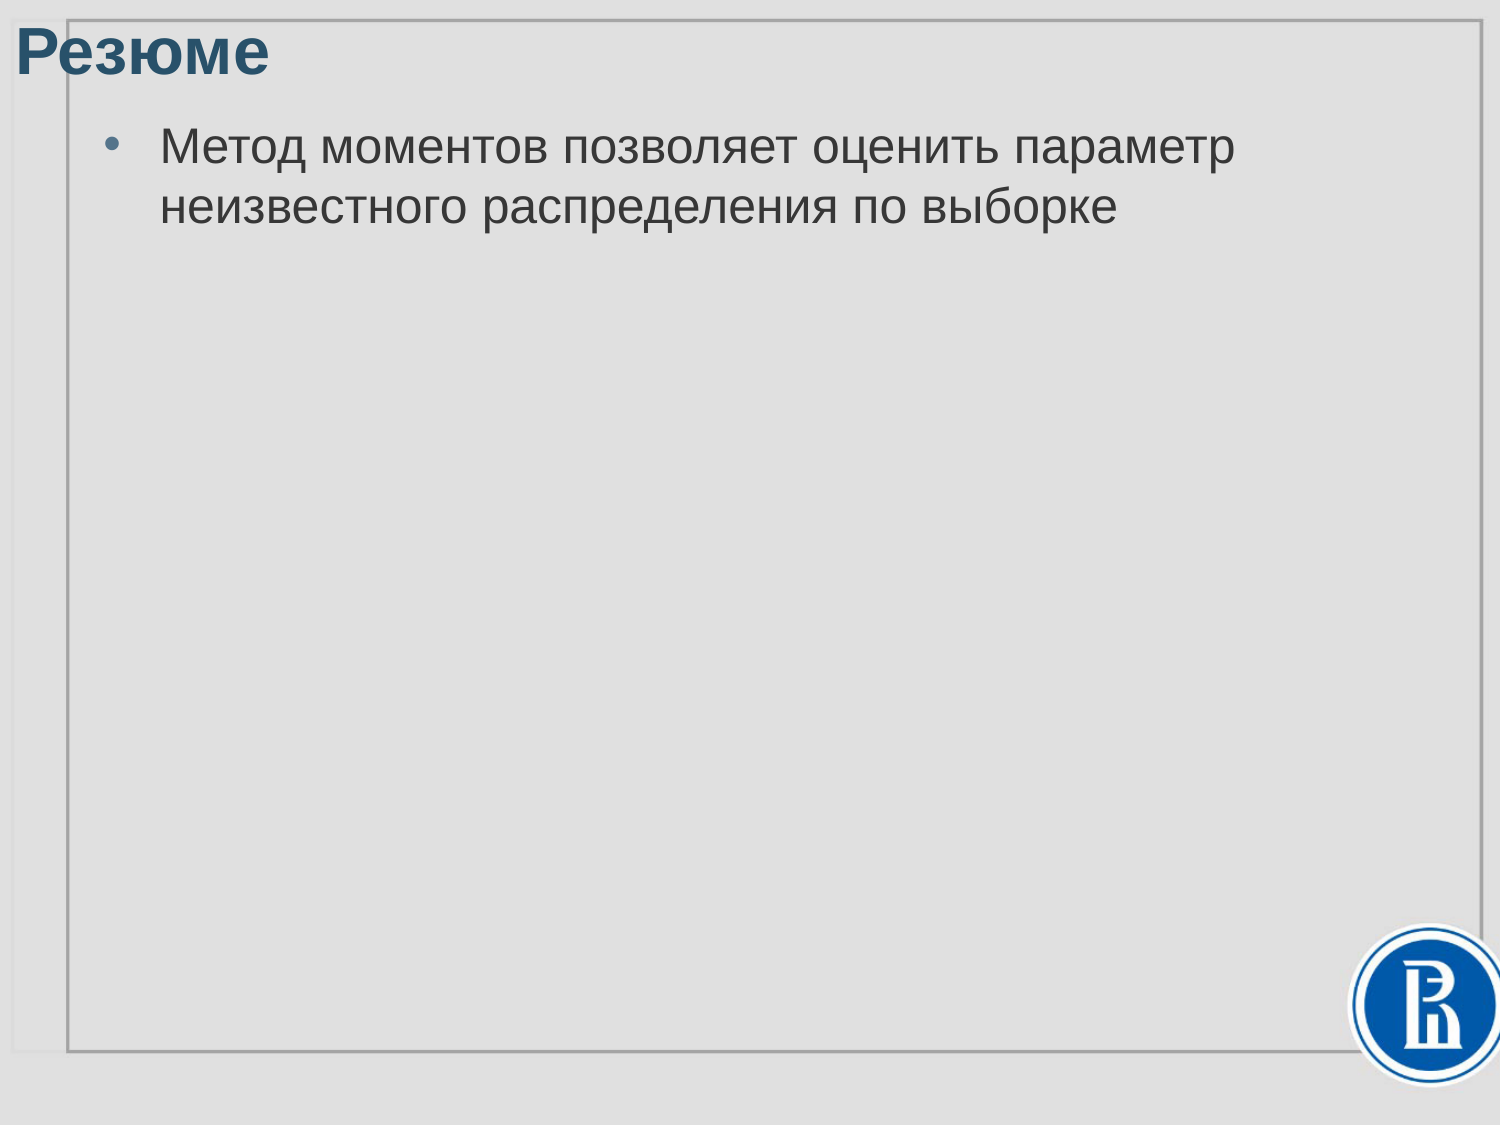

# Резюме
Метод моментов позволяет оценить параметр
неизвестного распределения по выборке